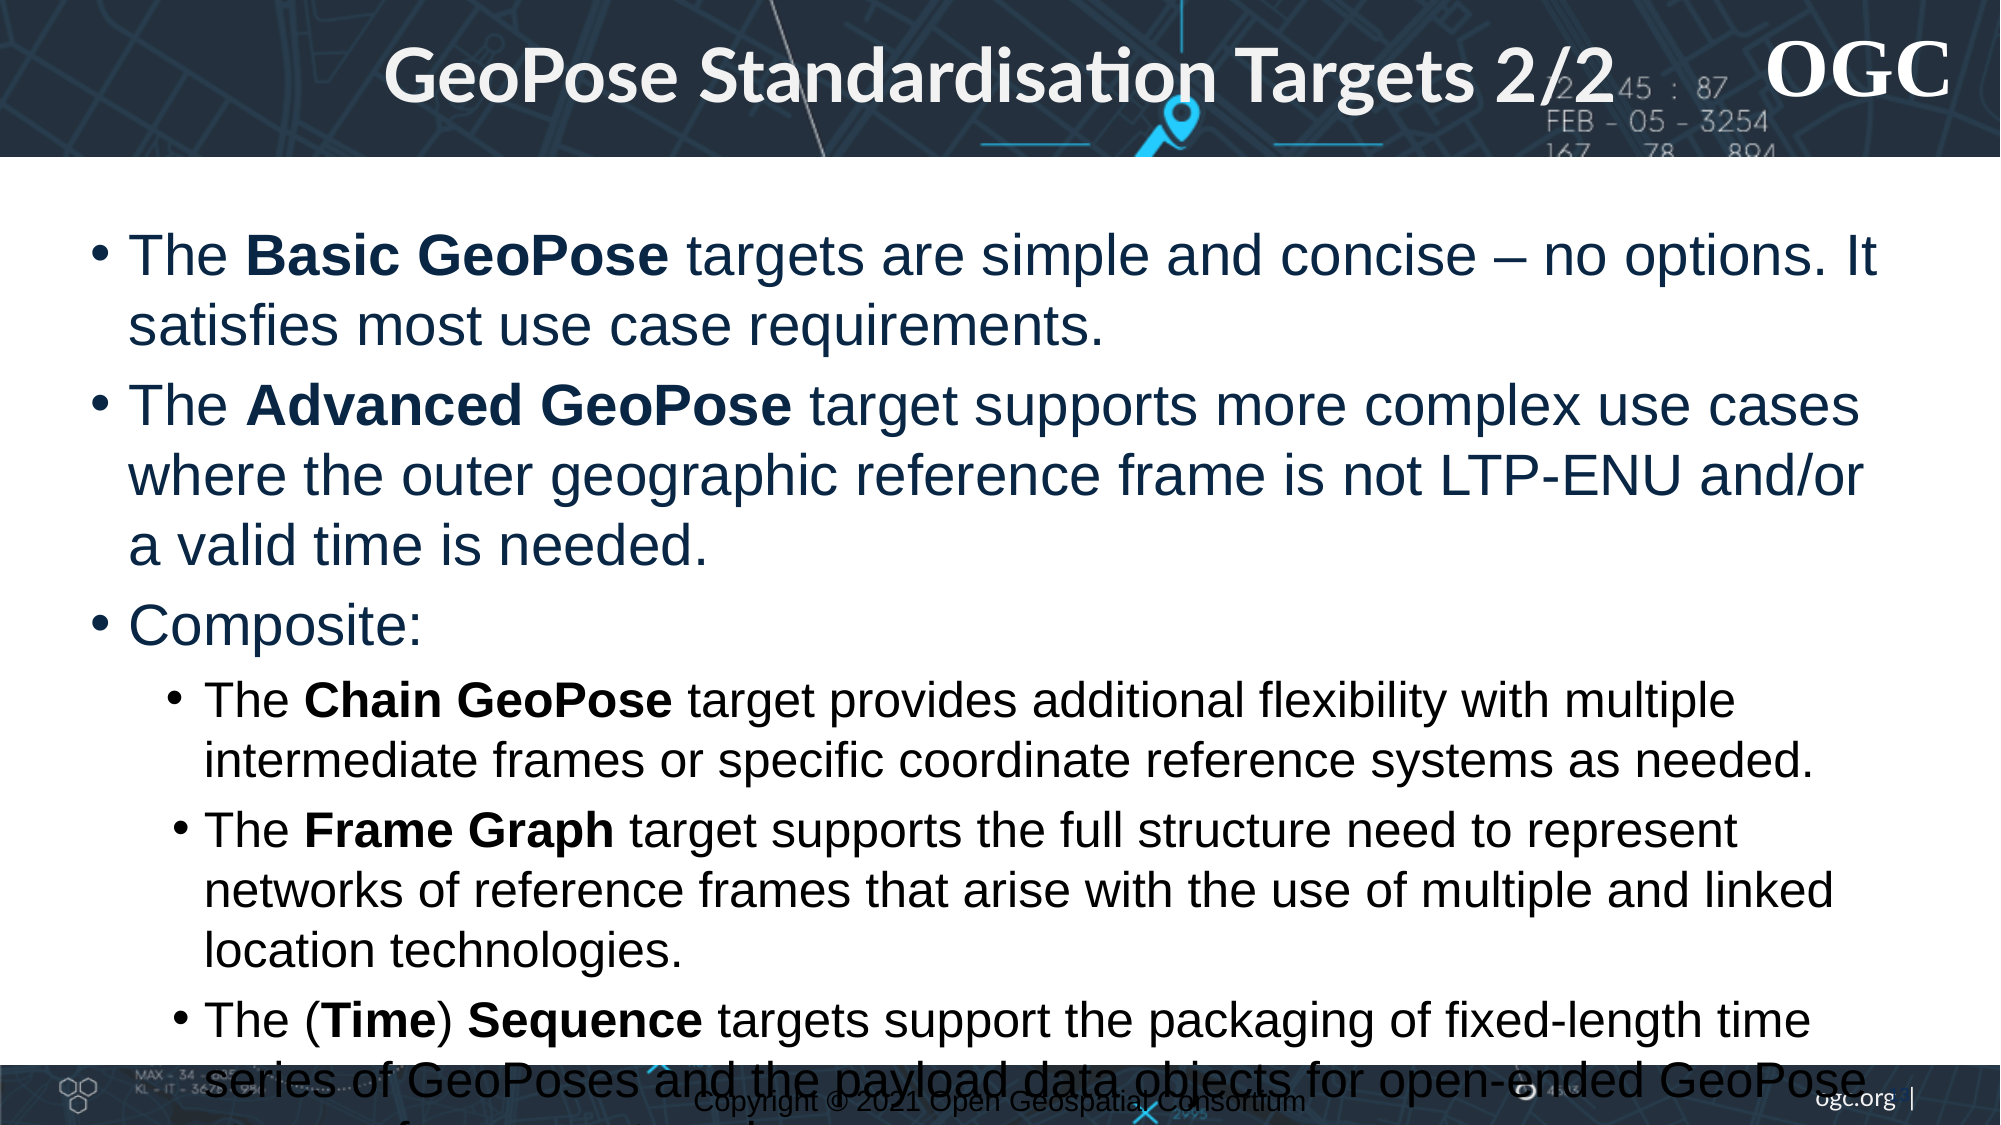

# GeoPose Standardisation Targets 2/2
The Basic GeoPose targets are simple and concise – no options. It satisfies most use case requirements.
The Advanced GeoPose target supports more complex use cases where the outer geographic reference frame is not LTP-ENU and/or a valid time is needed.
Composite:
The Chain GeoPose target provides additional flexibility with multiple intermediate frames or specific coordinate reference systems as needed.
The Frame Graph target supports the full structure need to represent networks of reference frames that arise with the use of multiple and linked location technologies.
The (Time) Sequence targets support the packaging of fixed-length time series of GeoPoses and the payload data objects for open-ended GeoPose streams from an external source.

Copyright © 2021 Open Geospatial Consortium
13